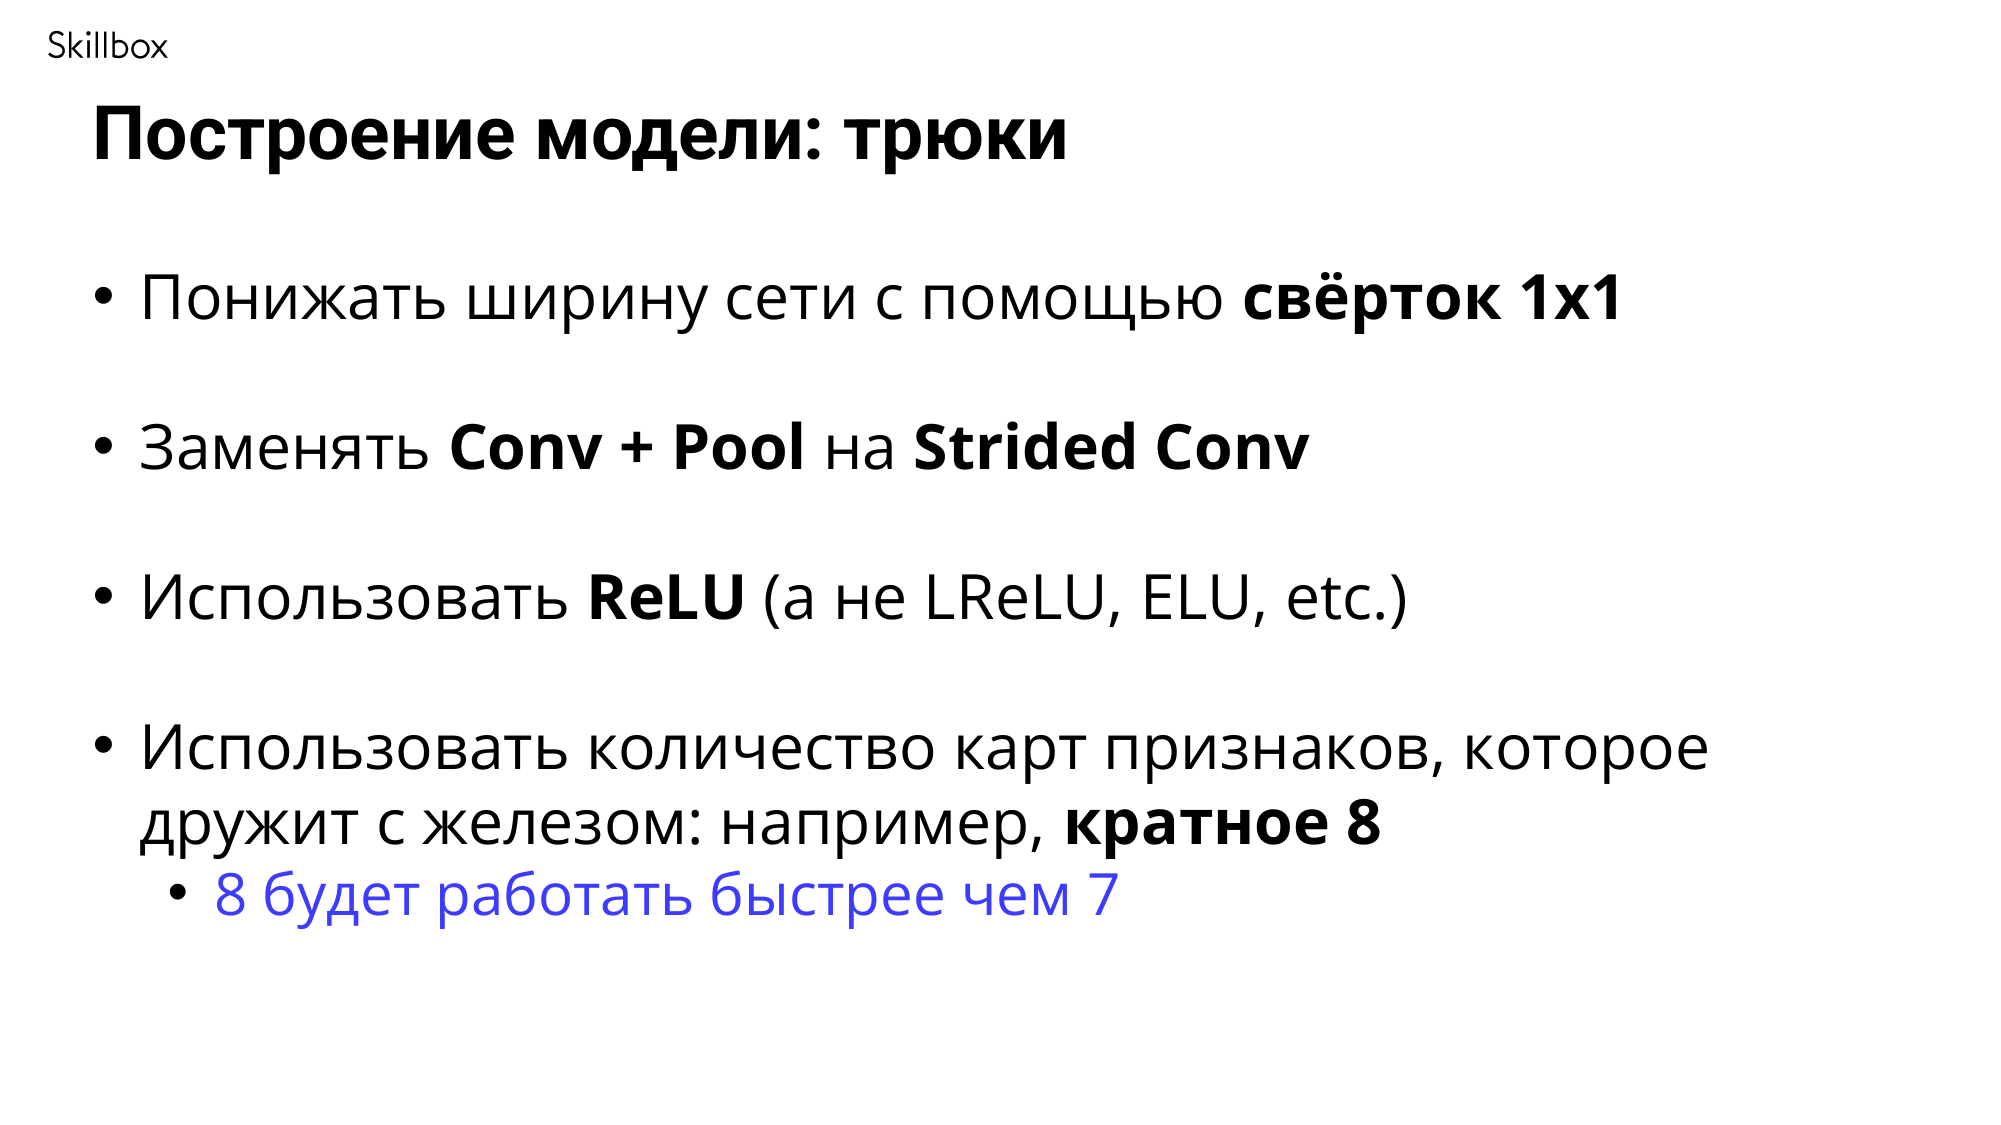

Построение модели: трюки
Понижать ширину сети с помощью свёрток 1x1

Заменять Conv + Pool на Strided Conv

Использовать ReLU (а не LReLU, ELU, etc.)

Использовать количество карт признаков, которое дружит с железом: например, кратное 8
8 будет работать быстрее чем 7